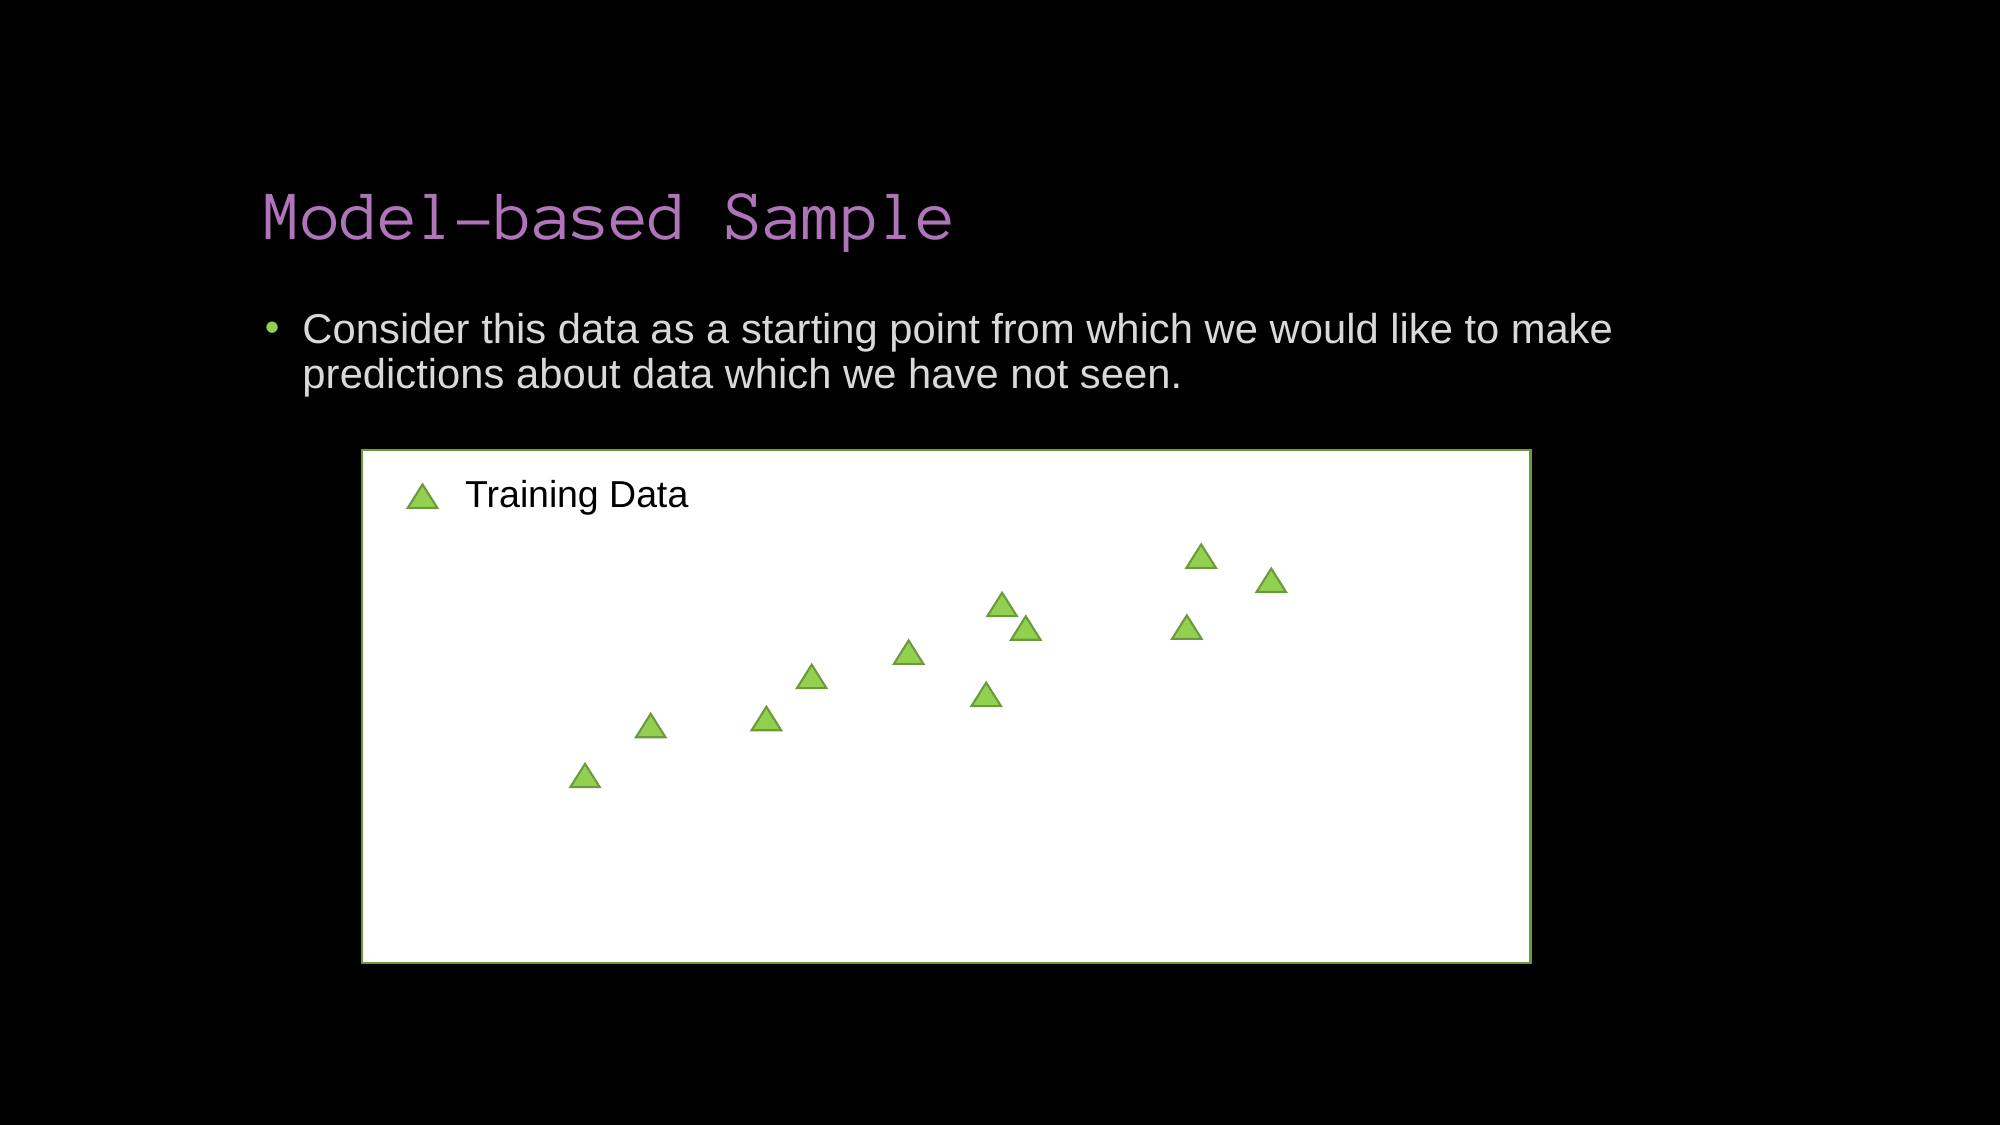

# Model-based Sample
Consider this data as a starting point from which we would like to make predictions about data which we have not seen.

Training Data